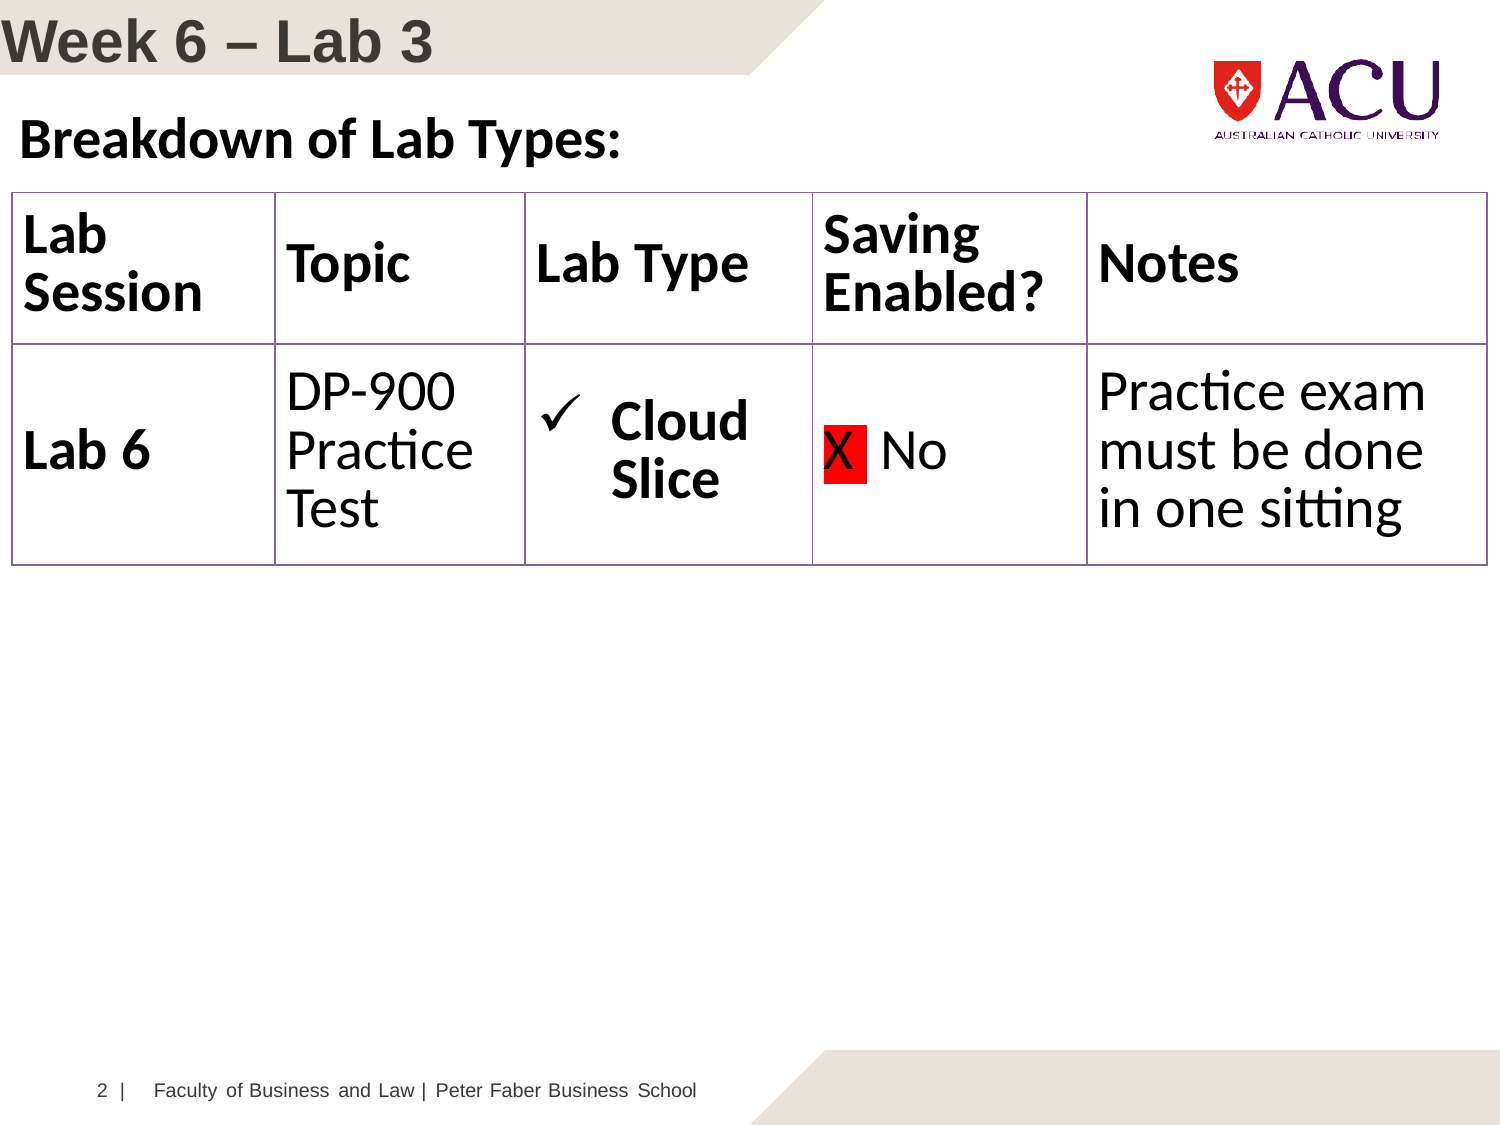

Week 6 – Lab 3
Breakdown of Lab Types:
| Lab Session | Topic | Lab Type | Saving Enabled? | Notes |
| --- | --- | --- | --- | --- |
| Lab 6 | DP-900 Practice Test | Cloud Slice | X No | Practice exam must be done in one sitting |
2 |	Faculty of Business and Law | Peter Faber Business School